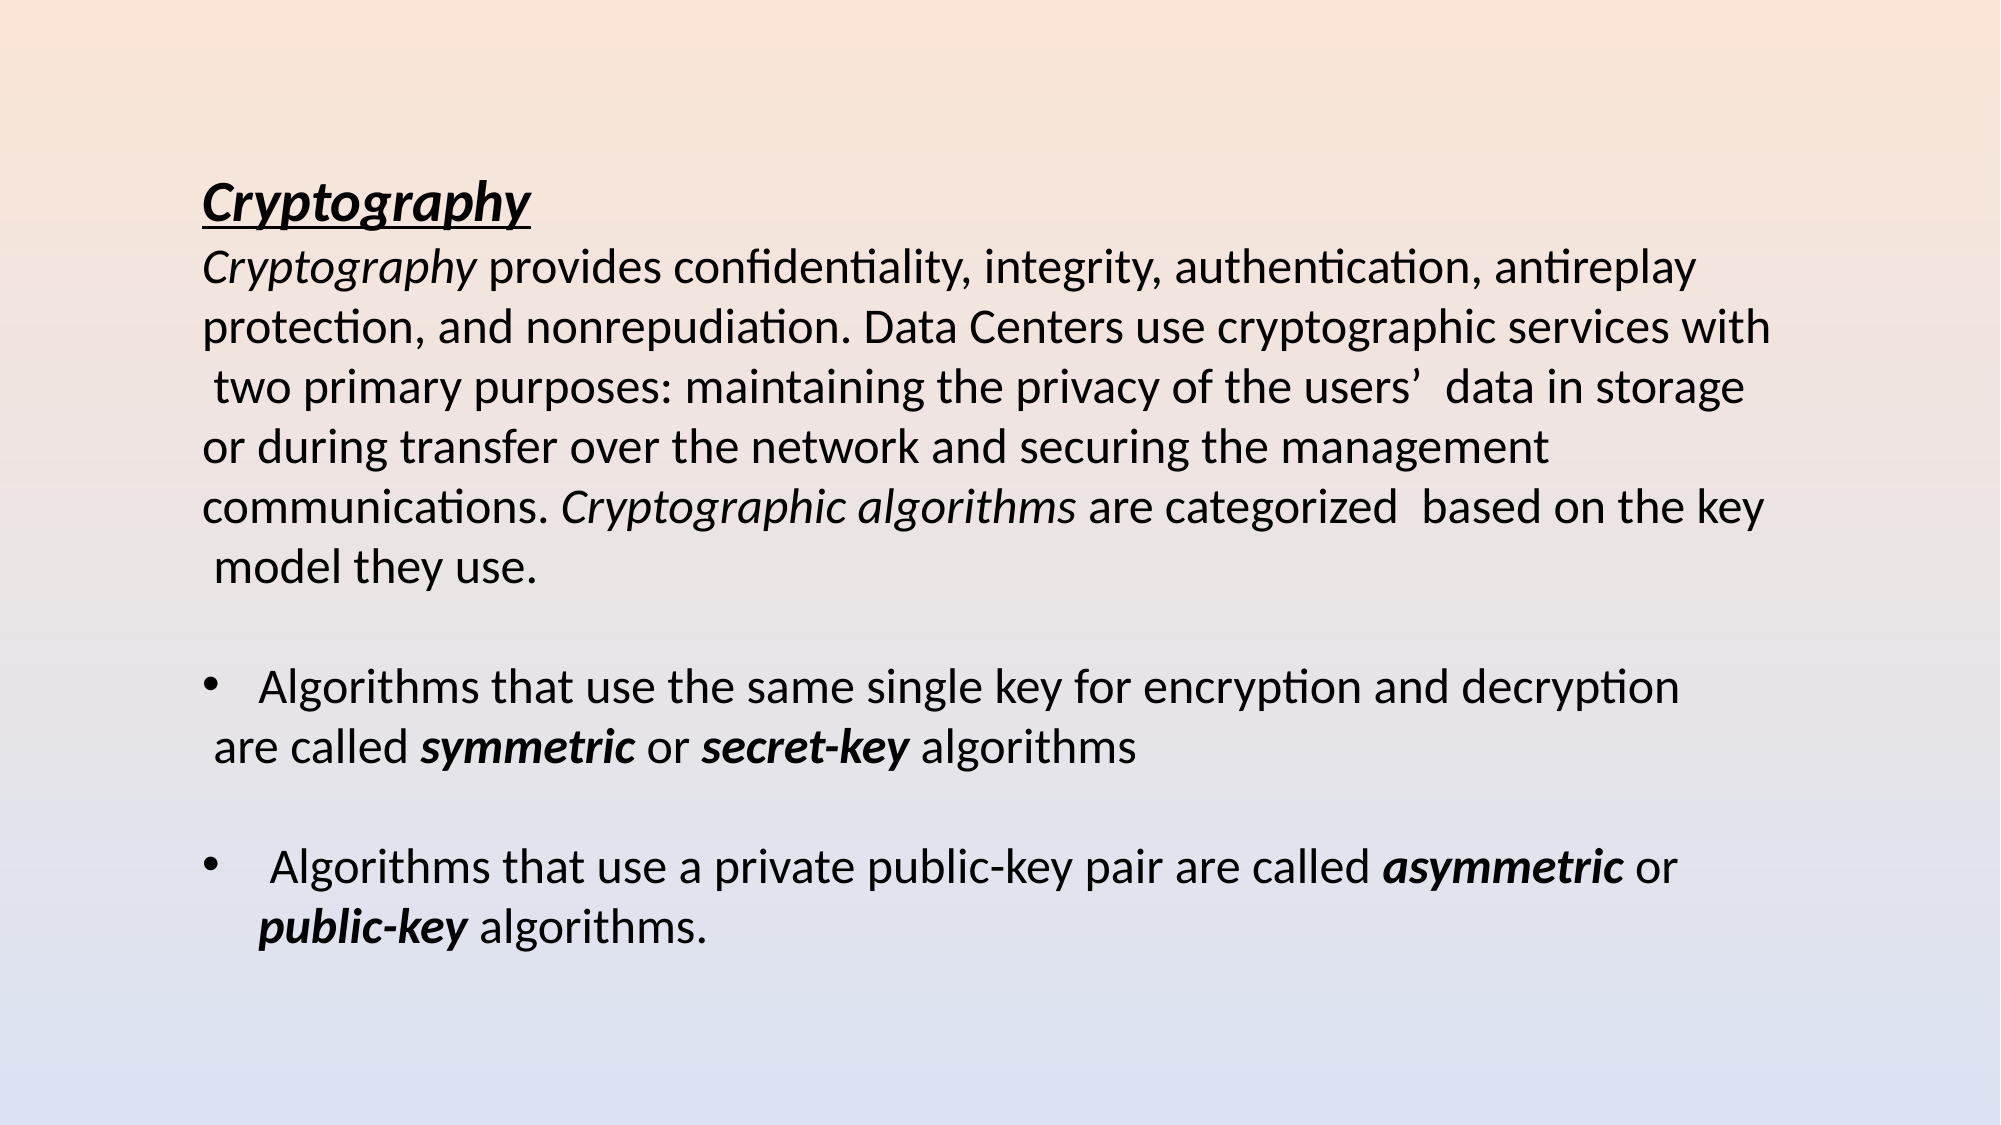

Cryptography
Cryptography provides confidentiality, integrity, authentication, antireplay protection, and nonrepudiation. Data Centers use cryptographic services with
 two primary purposes: maintaining the privacy of the users’  data in storage
or during transfer over the network and securing the management communications. Cryptographic algorithms are categorized  based on the key
 model they use.

Algorithms that use the same single key for encryption and decryption
 are called symmetric or secret-key algorithms

 Algorithms that use a private public-key pair are called asymmetric or public-key algorithms.